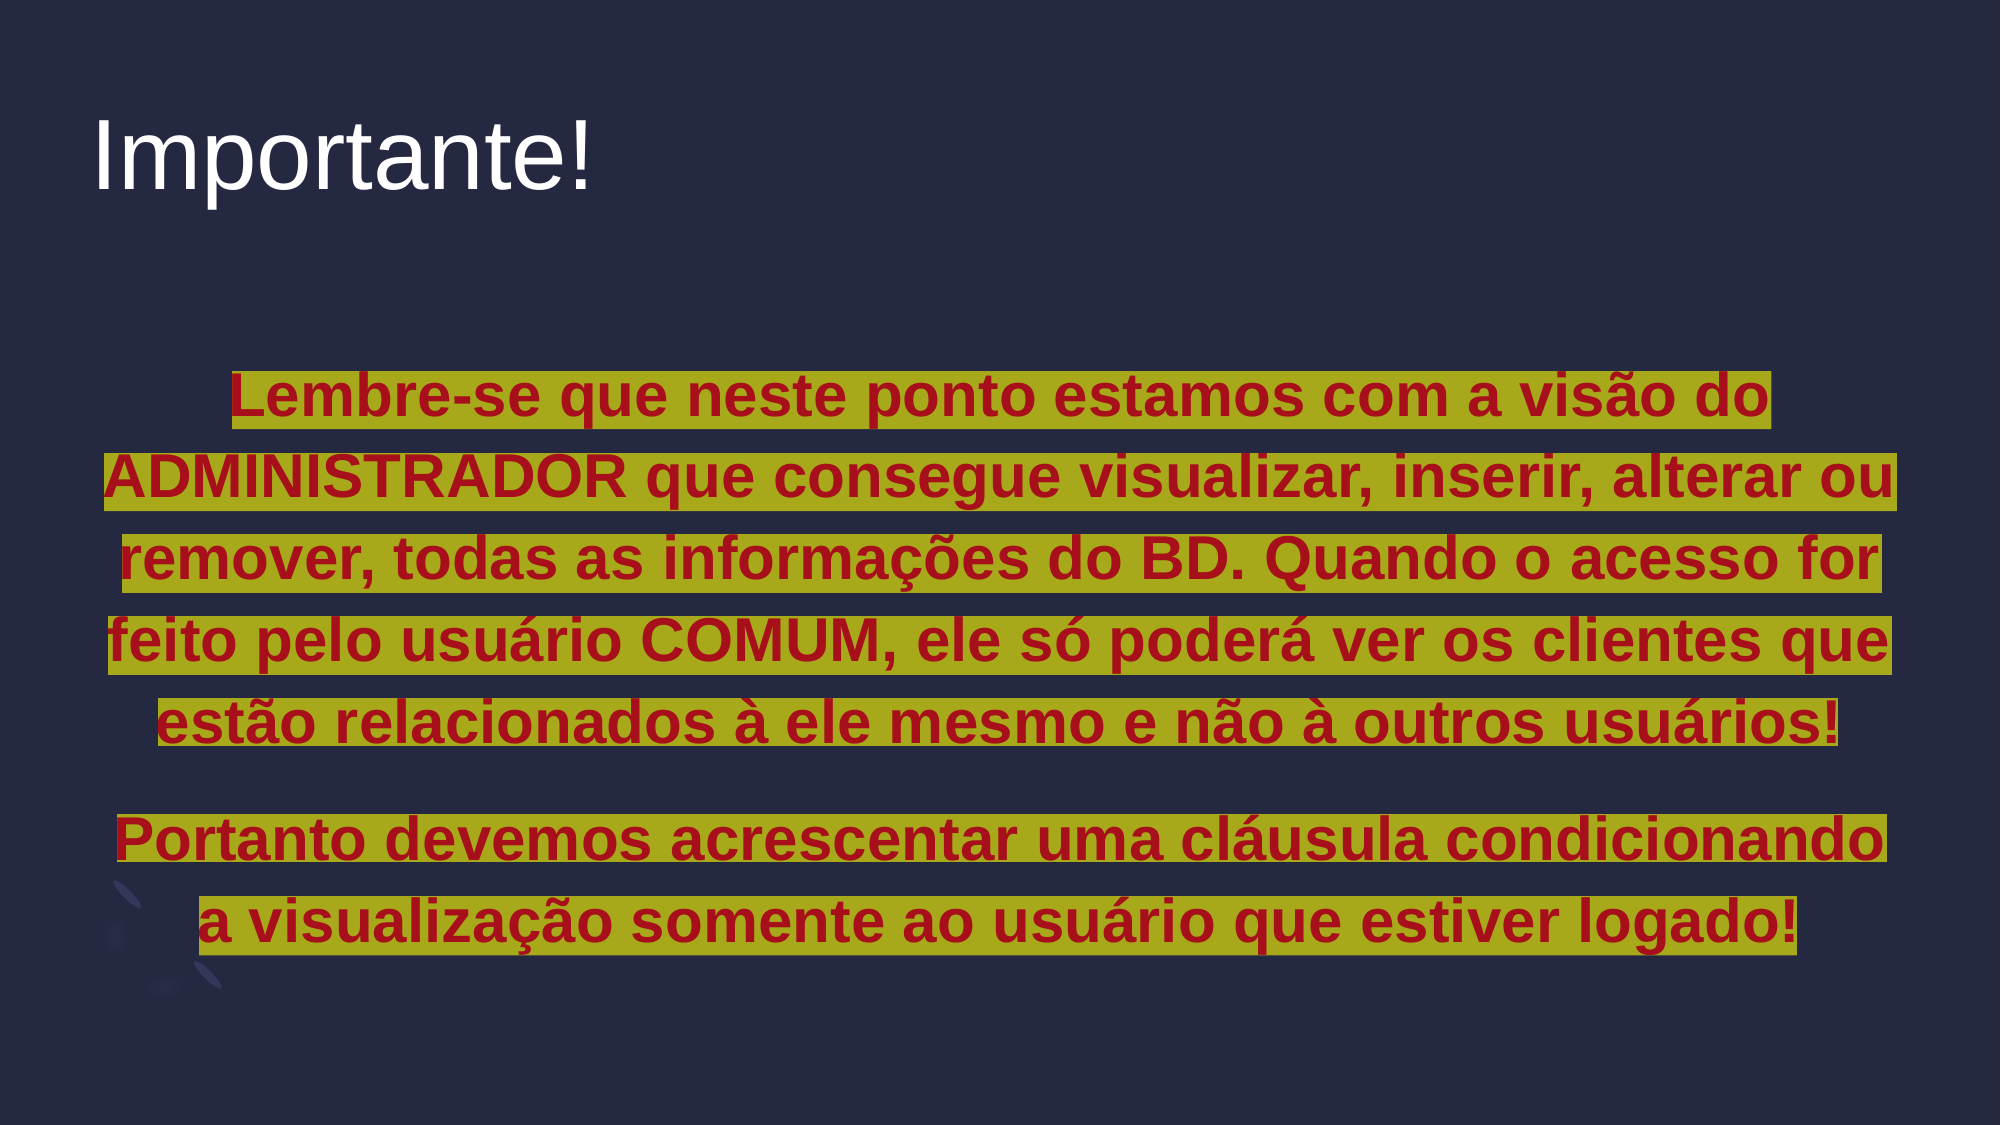

# Importante!
Lembre-se que neste ponto estamos com a visão do ADMINISTRADOR que consegue visualizar, inserir, alterar ou remover, todas as informações do BD. Quando o acesso for feito pelo usuário COMUM, ele só poderá ver os clientes que estão relacionados à ele mesmo e não à outros usuários!
Portanto devemos acrescentar uma cláusula condicionando a visualização somente ao usuário que estiver logado!